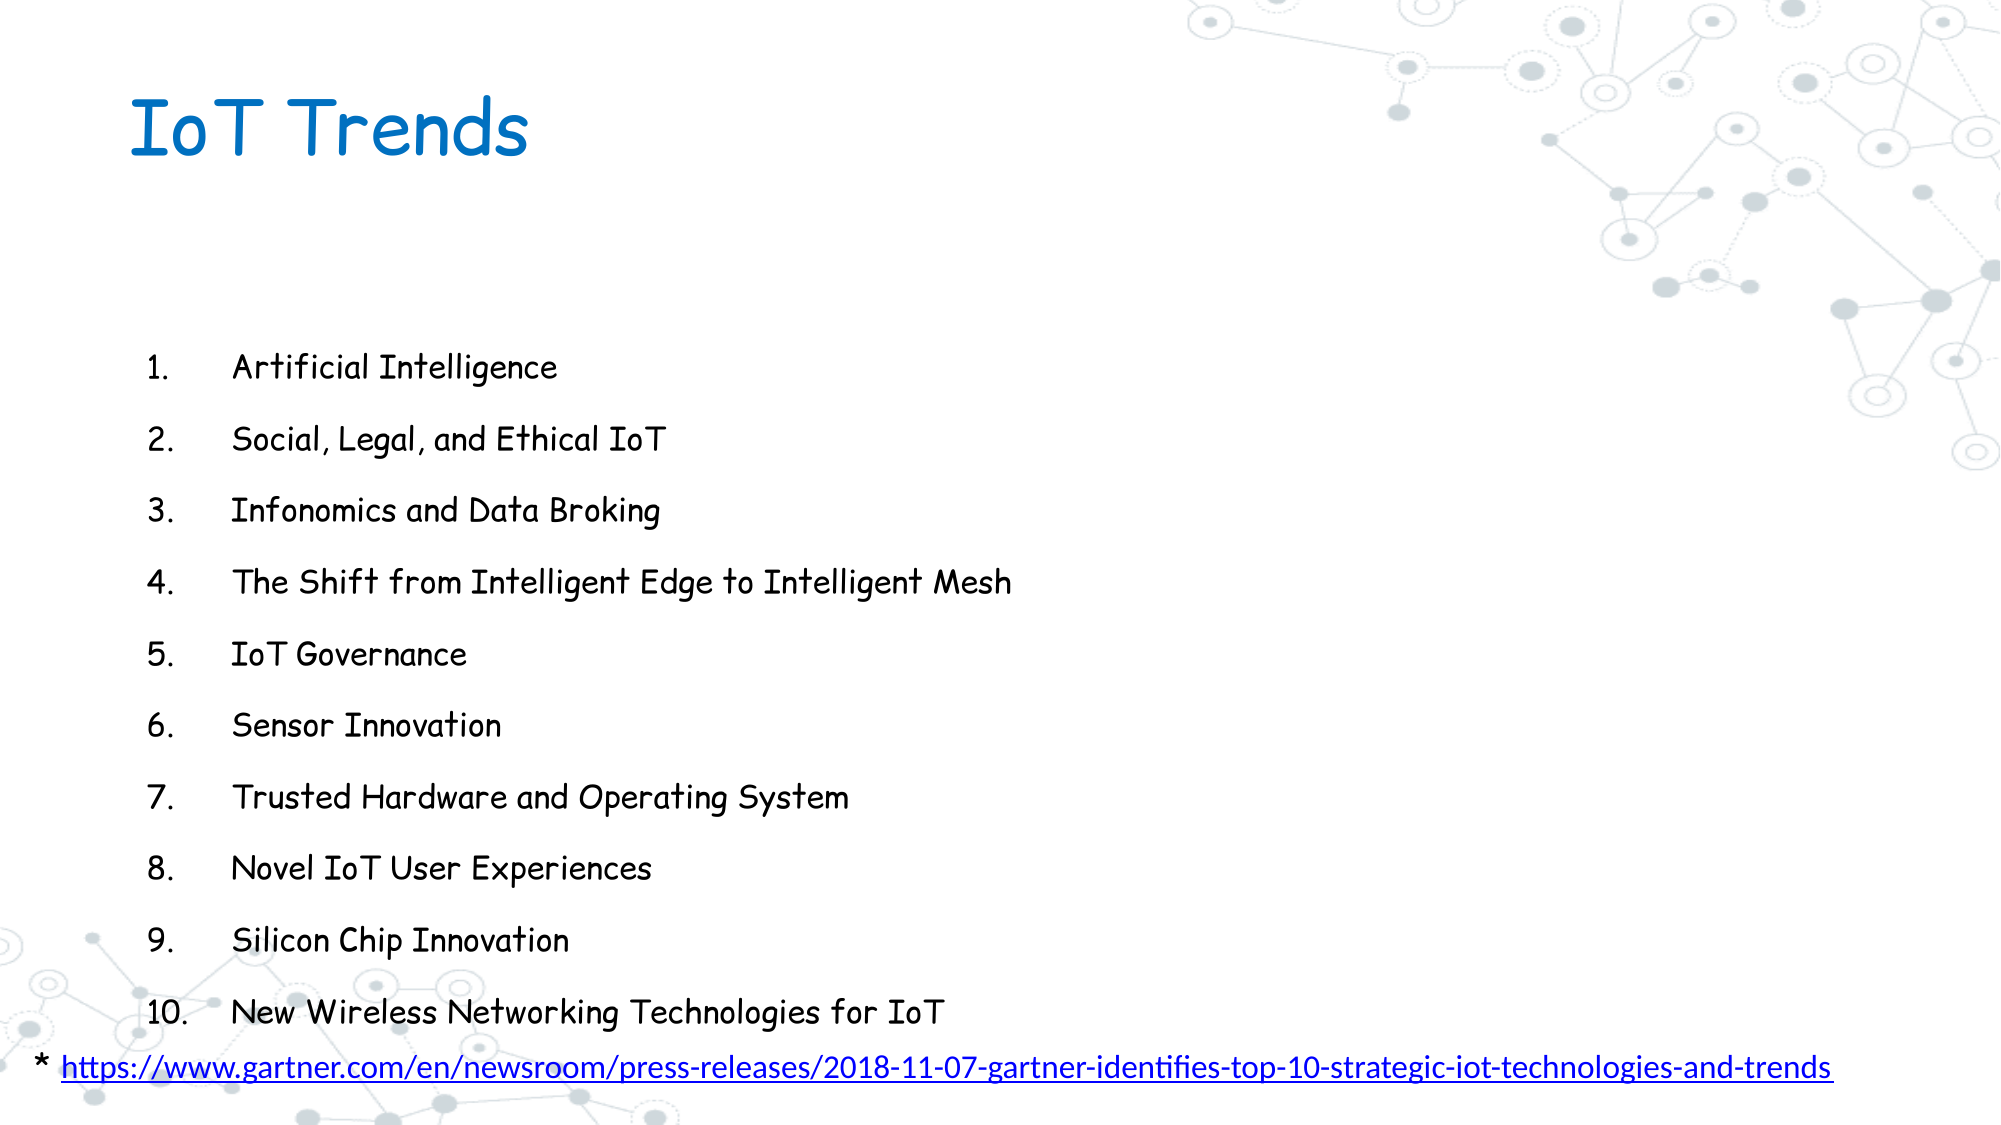

# IoT Trends
Artificial Intelligence
Social, Legal, and Ethical IoT
Infonomics and Data Broking
The Shift from Intelligent Edge to Intelligent Mesh
IoT Governance
Sensor Innovation
Trusted Hardware and Operating System
Novel IoT User Experiences
Silicon Chip Innovation
New Wireless Networking Technologies for IoT

* https://www.gartner.com/en/newsroom/press-releases/2018-11-07-gartner-identifies-top-10-strategic-iot-technologies-and-trends